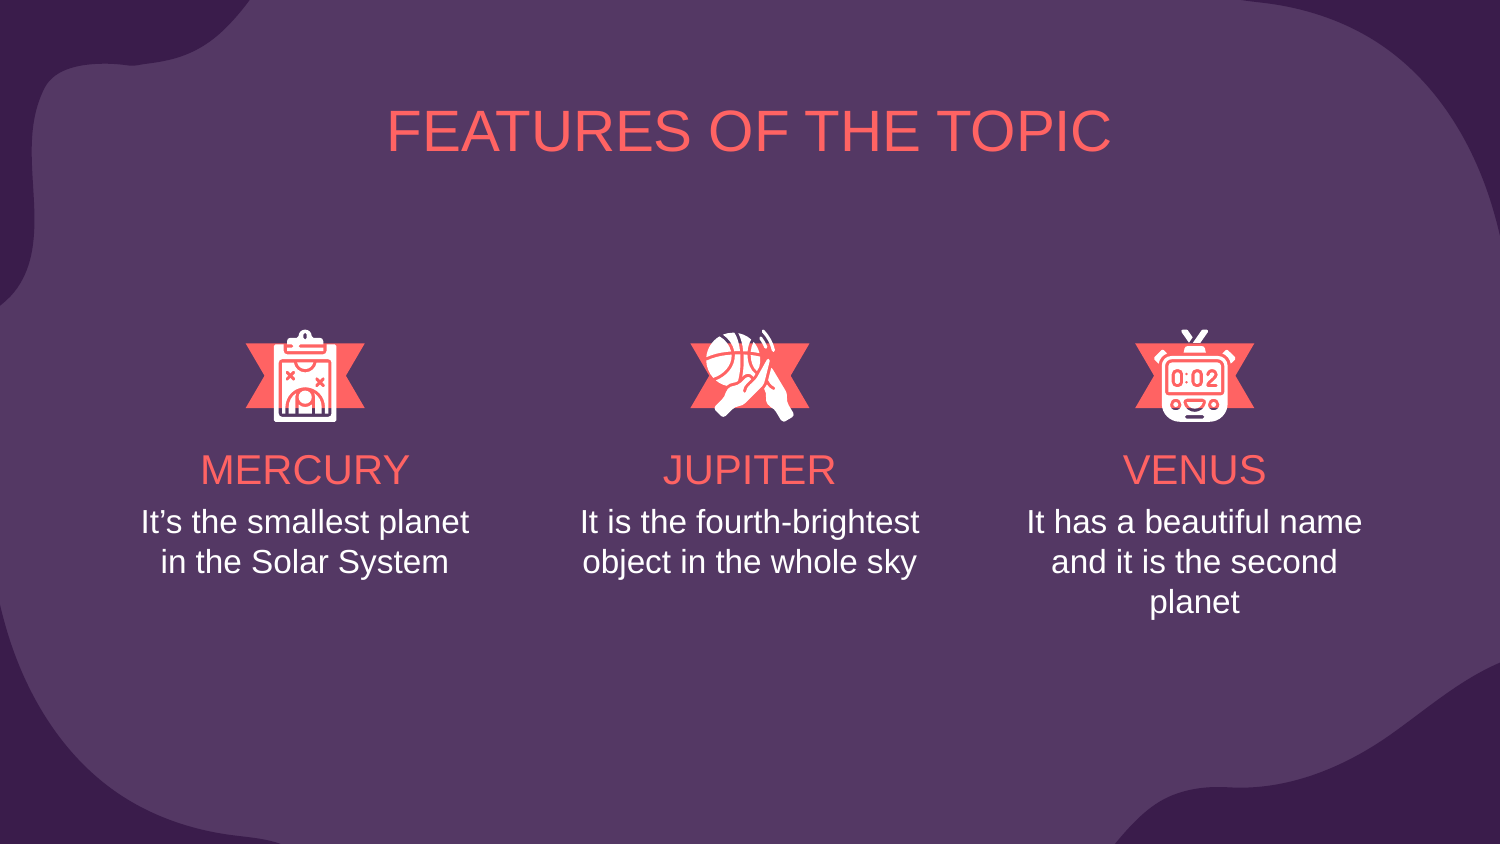

# FEATURES OF THE TOPIC

MERCURY
JUPITER
VENUS
It’s the smallest planet in the Solar System
It is the fourth-brightest object in the whole sky

It has a beautiful name and it is the second planet